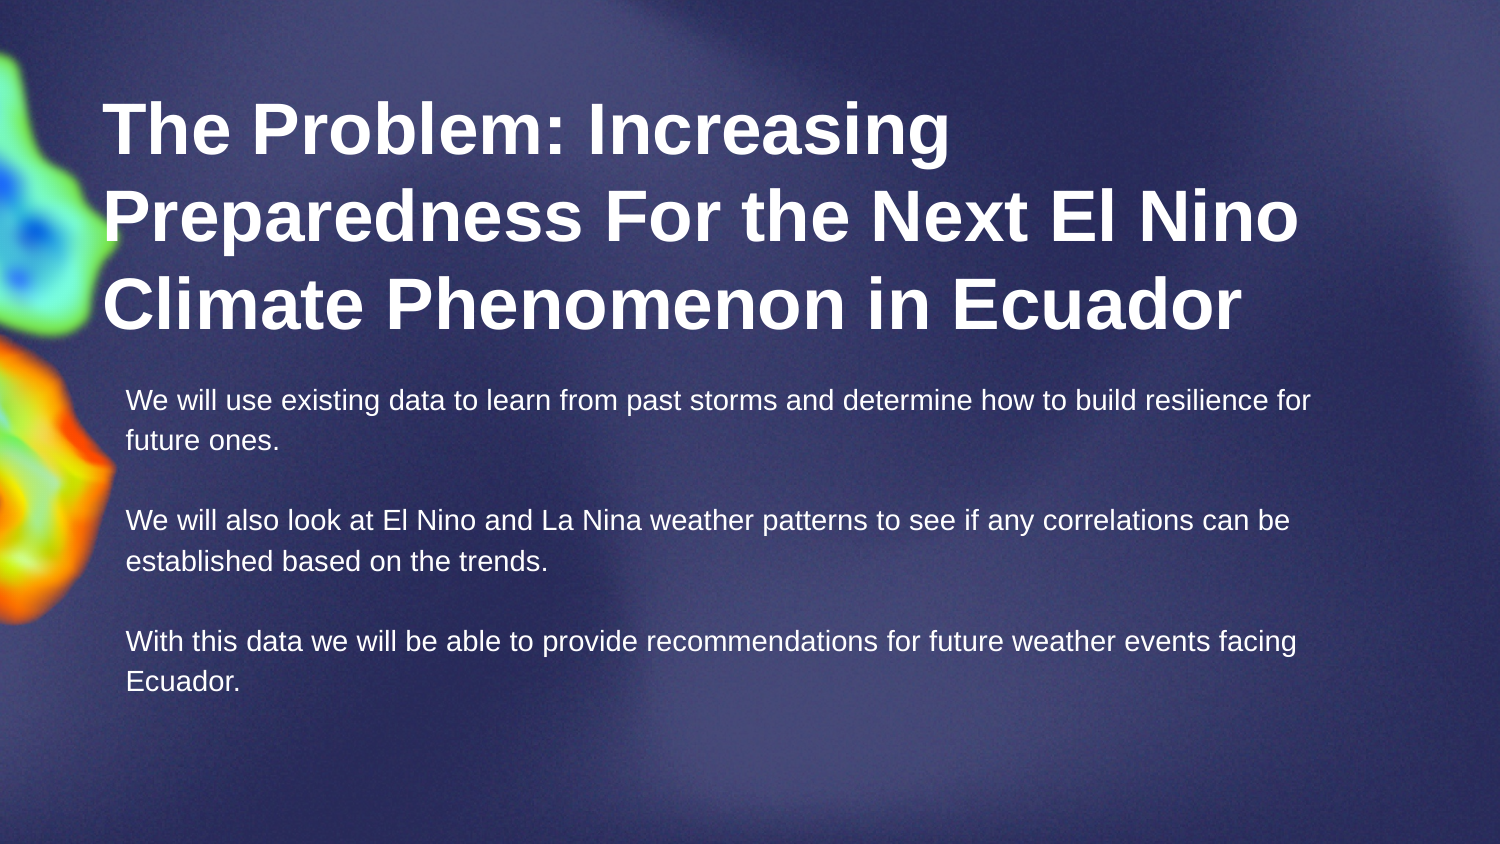

# The Problem: Increasing Preparedness For the Next El Nino Climate Phenomenon in Ecuador
We will use existing data to learn from past storms and determine how to build resilience for future ones.

We will also look at El Nino and La Nina weather patterns to see if any correlations can be established based on the trends.

With this data we will be able to provide recommendations for future weather events facing Ecuador.